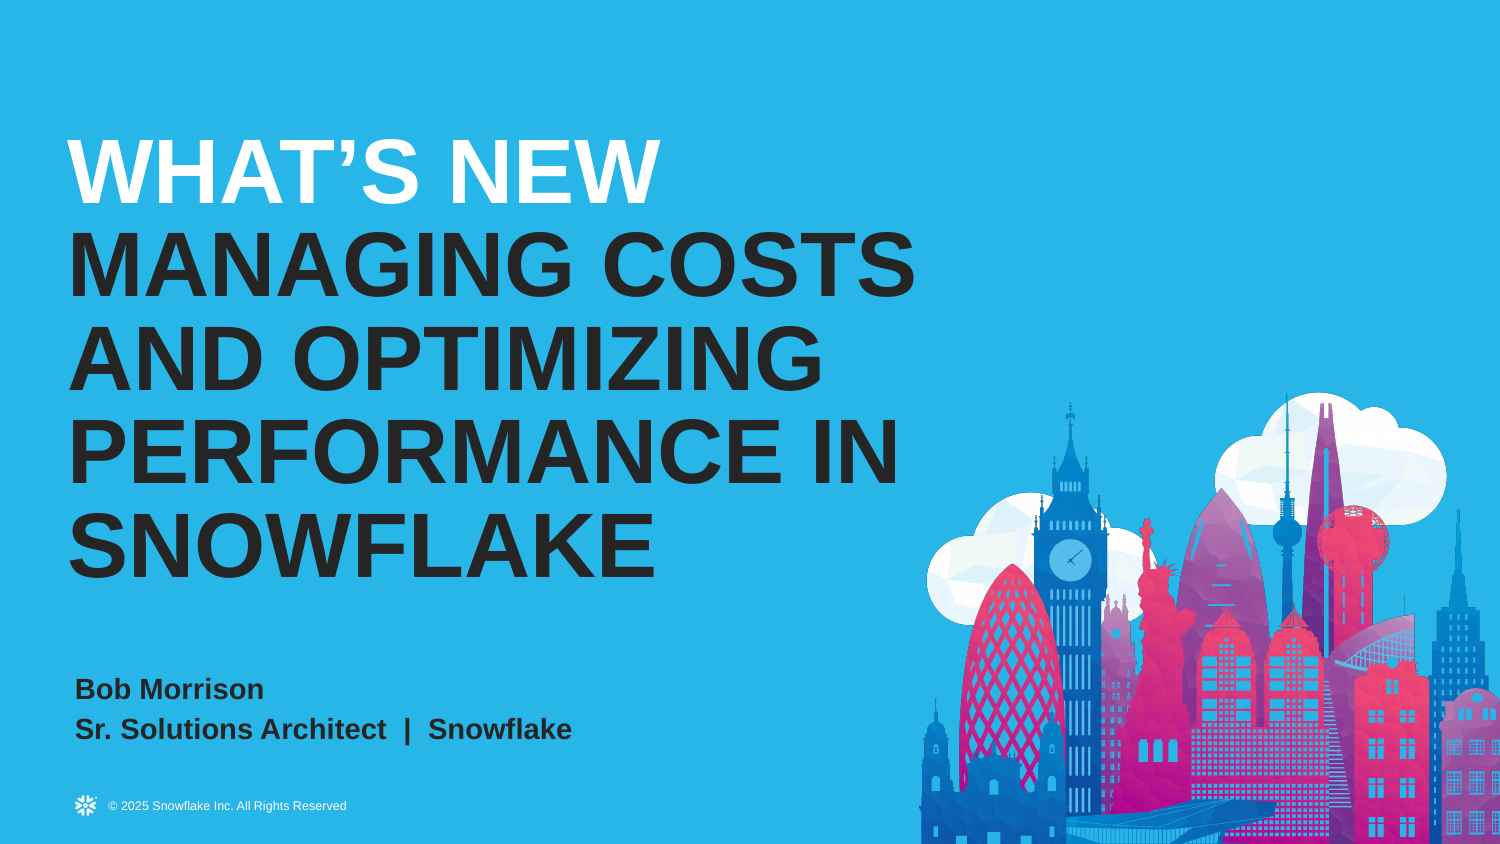

20 min

# WHAT’S NEW
MANAGING COSTS AND OPTIMIZING PERFORMANCE IN SNOWFLAKE
Bob Morrison
Sr. Solutions Architect  |  Snowflake